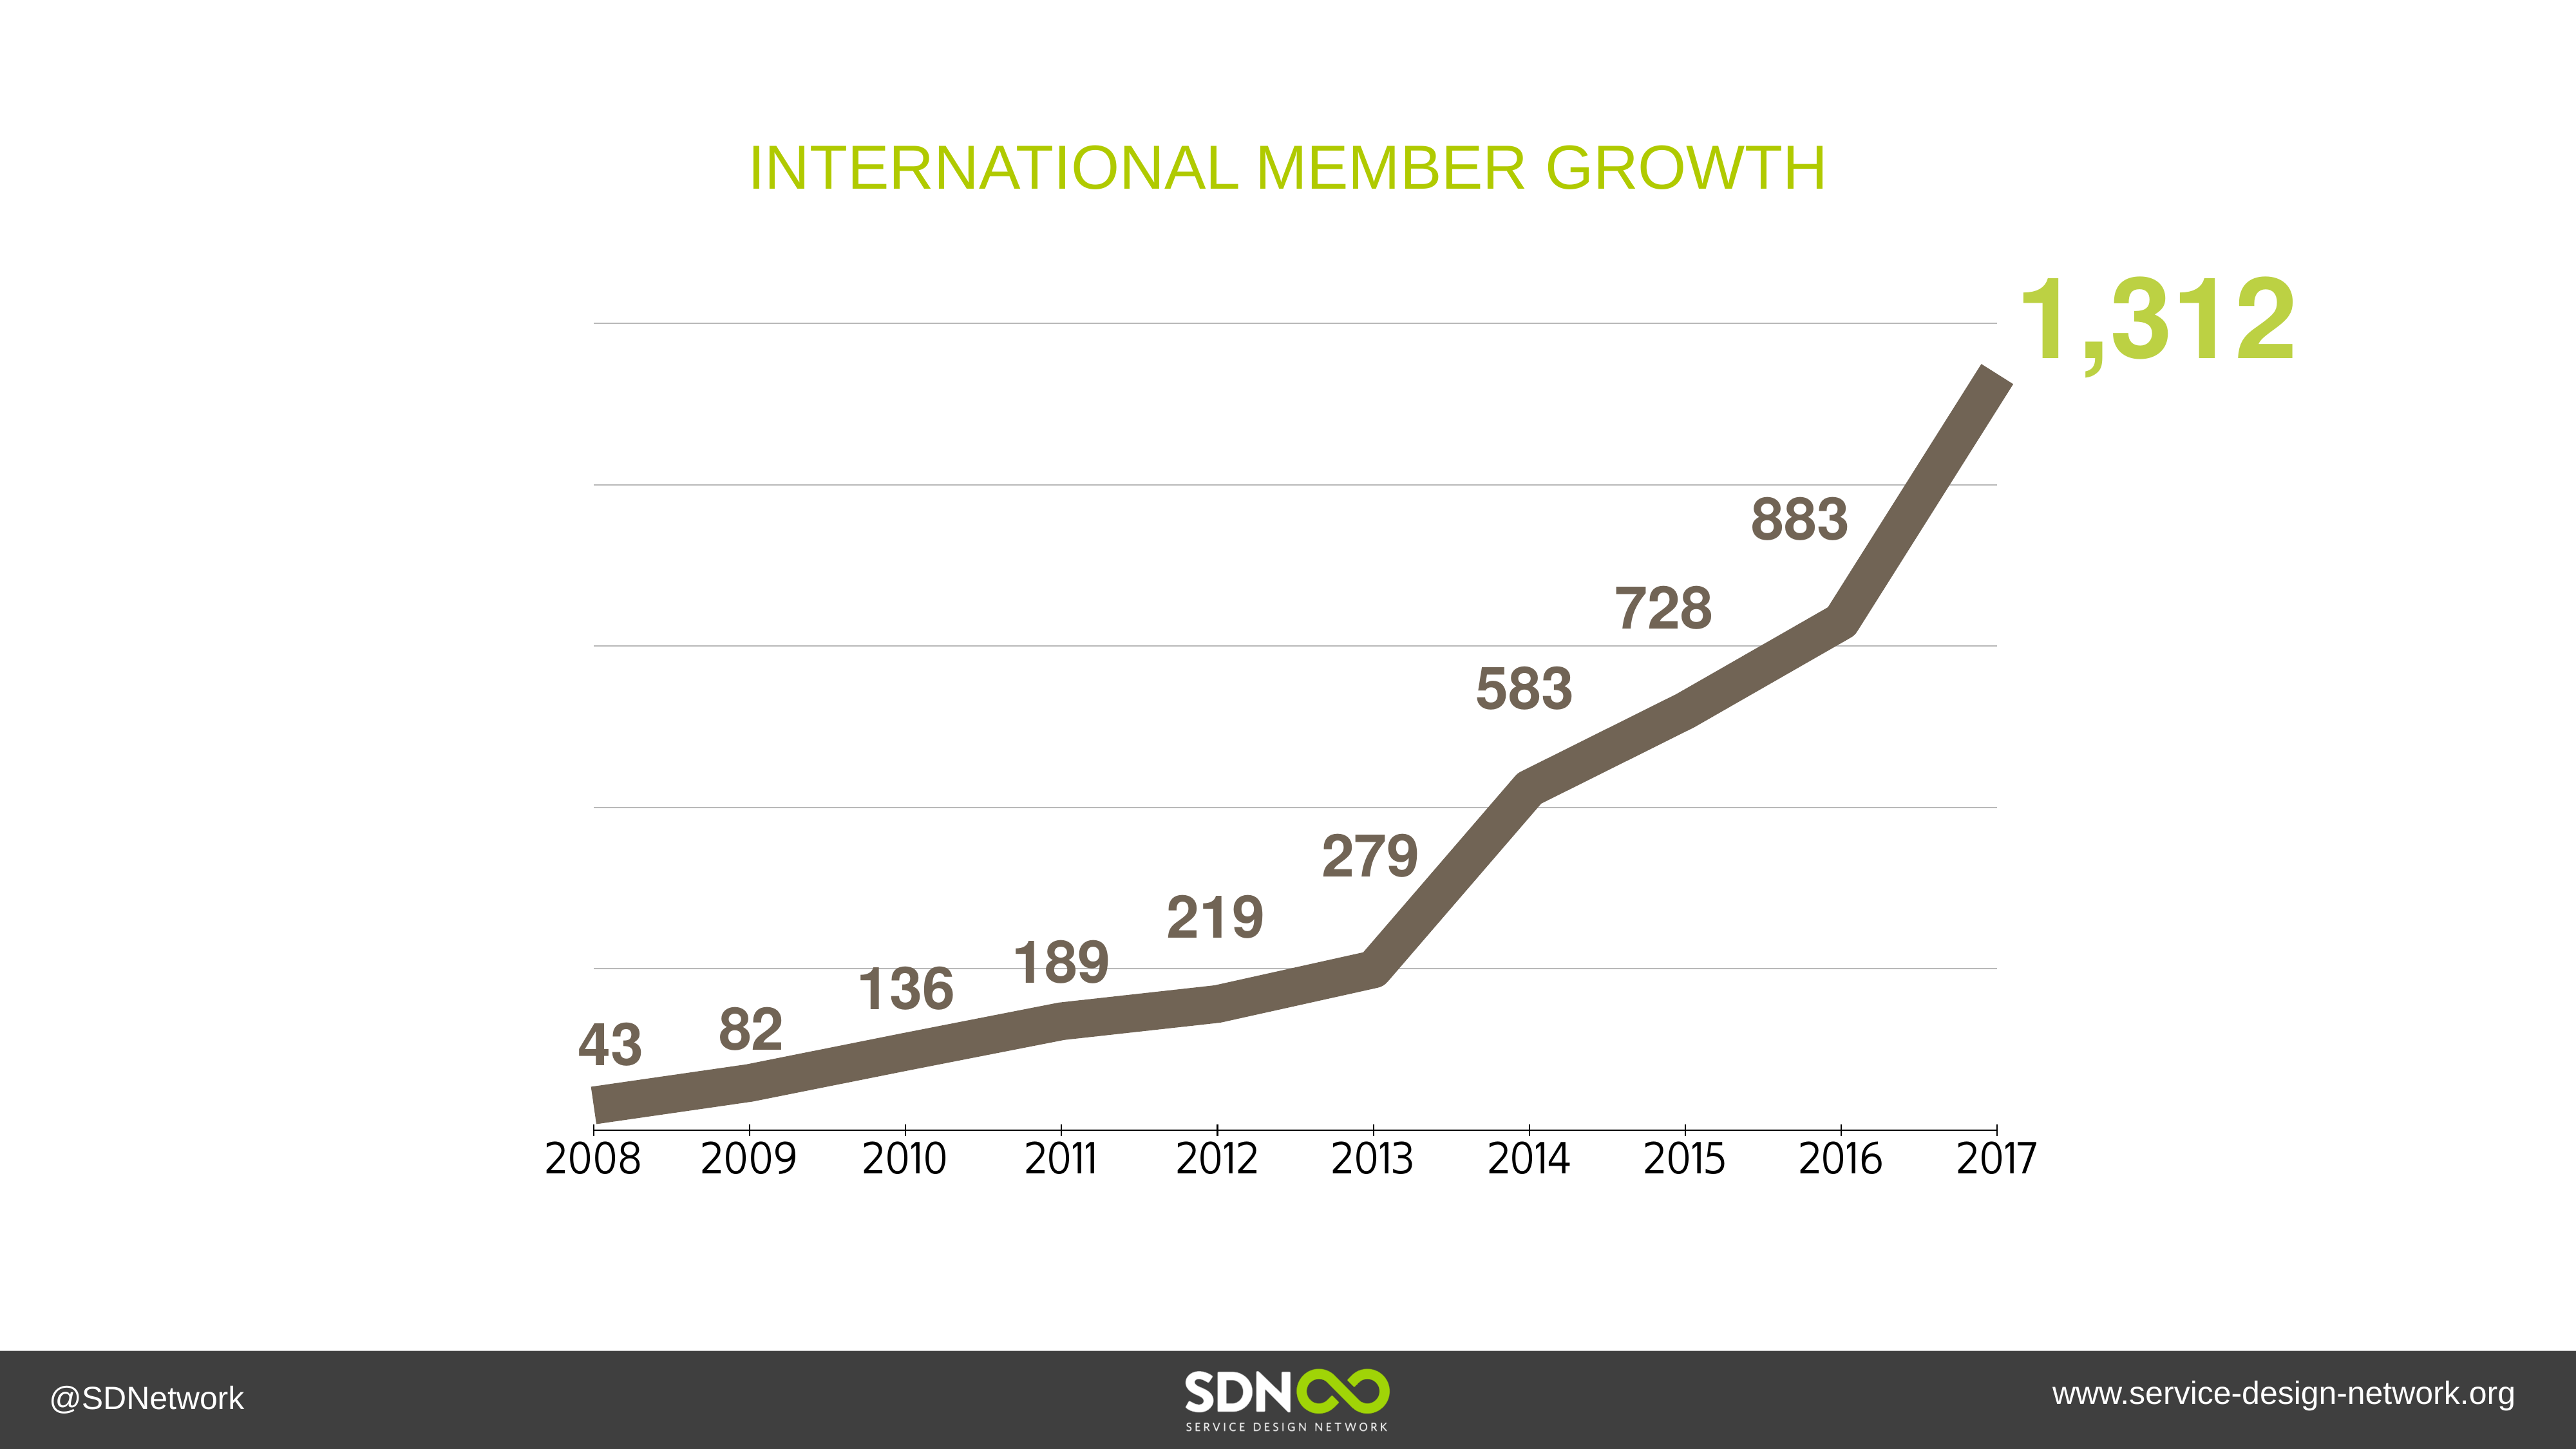

INTERNATIONAL MEMBER GROWTH
1,312

### Chart

| Category | Region 1 |
|---|---|
| 2008 | 43.0 |
| 2009 | 82.0 |
| 2010 | 136.0 |
| 2011 | 189.0 |
| 2012 | 219.0 |
| 2013 | 279.0 |
| 2014 | 593.0 |
| 2015 | 728.0 |
| 2016 | 883.0 |
| 2017 | 1312.0 |
883
728
583
279
219
189
136
82
43